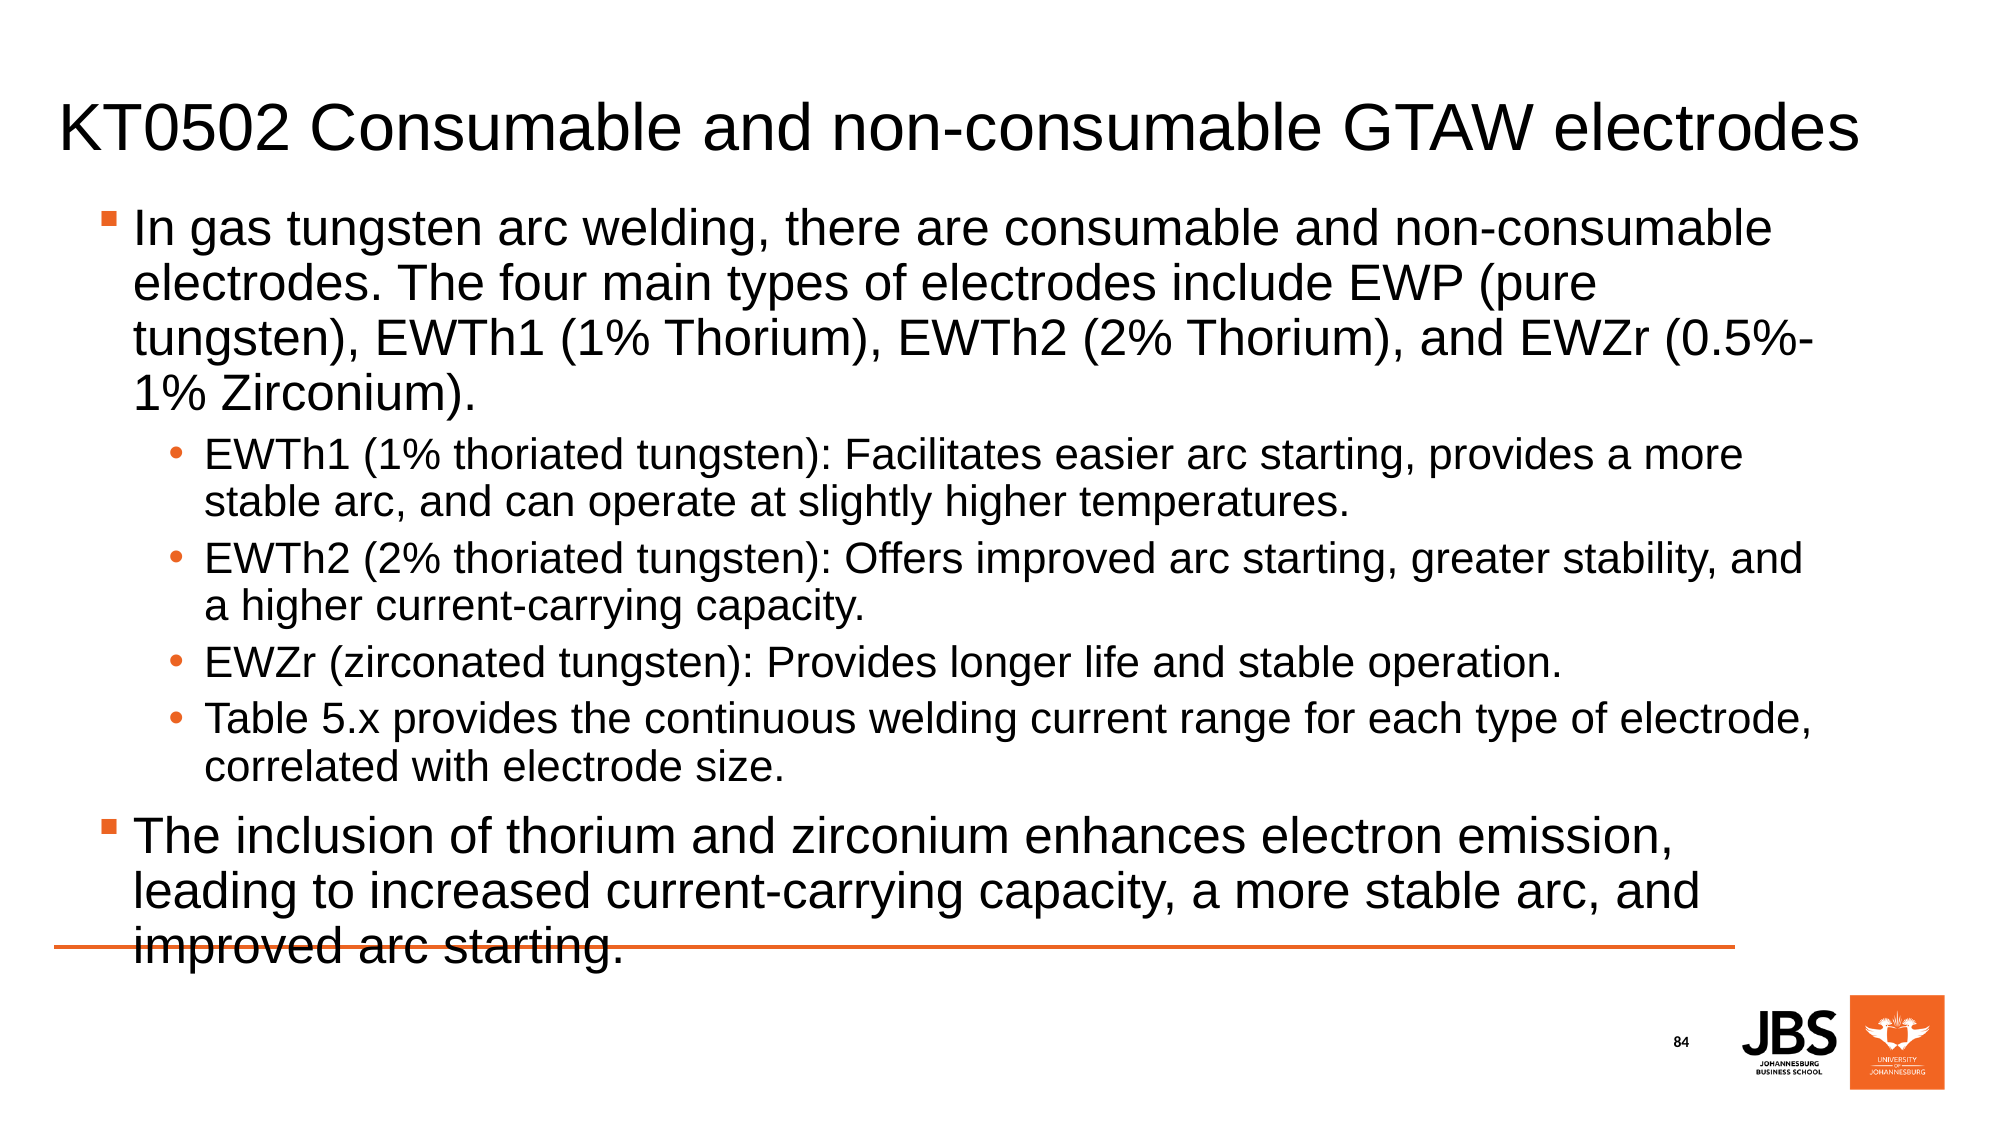

# KT0502 Consumable and non-consumable GTAW electrodes
In gas tungsten arc welding, there are consumable and non-consumable electrodes. The four main types of electrodes include EWP (pure tungsten), EWTh1 (1% Thorium), EWTh2 (2% Thorium), and EWZr (0.5%-1% Zirconium).
EWTh1 (1% thoriated tungsten): Facilitates easier arc starting, provides a more stable arc, and can operate at slightly higher temperatures.
EWTh2 (2% thoriated tungsten): Offers improved arc starting, greater stability, and a higher current-carrying capacity.
EWZr (zirconated tungsten): Provides longer life and stable operation.
Table 5.x provides the continuous welding current range for each type of electrode, correlated with electrode size.
The inclusion of thorium and zirconium enhances electron emission, leading to increased current-carrying capacity, a more stable arc, and improved arc starting.